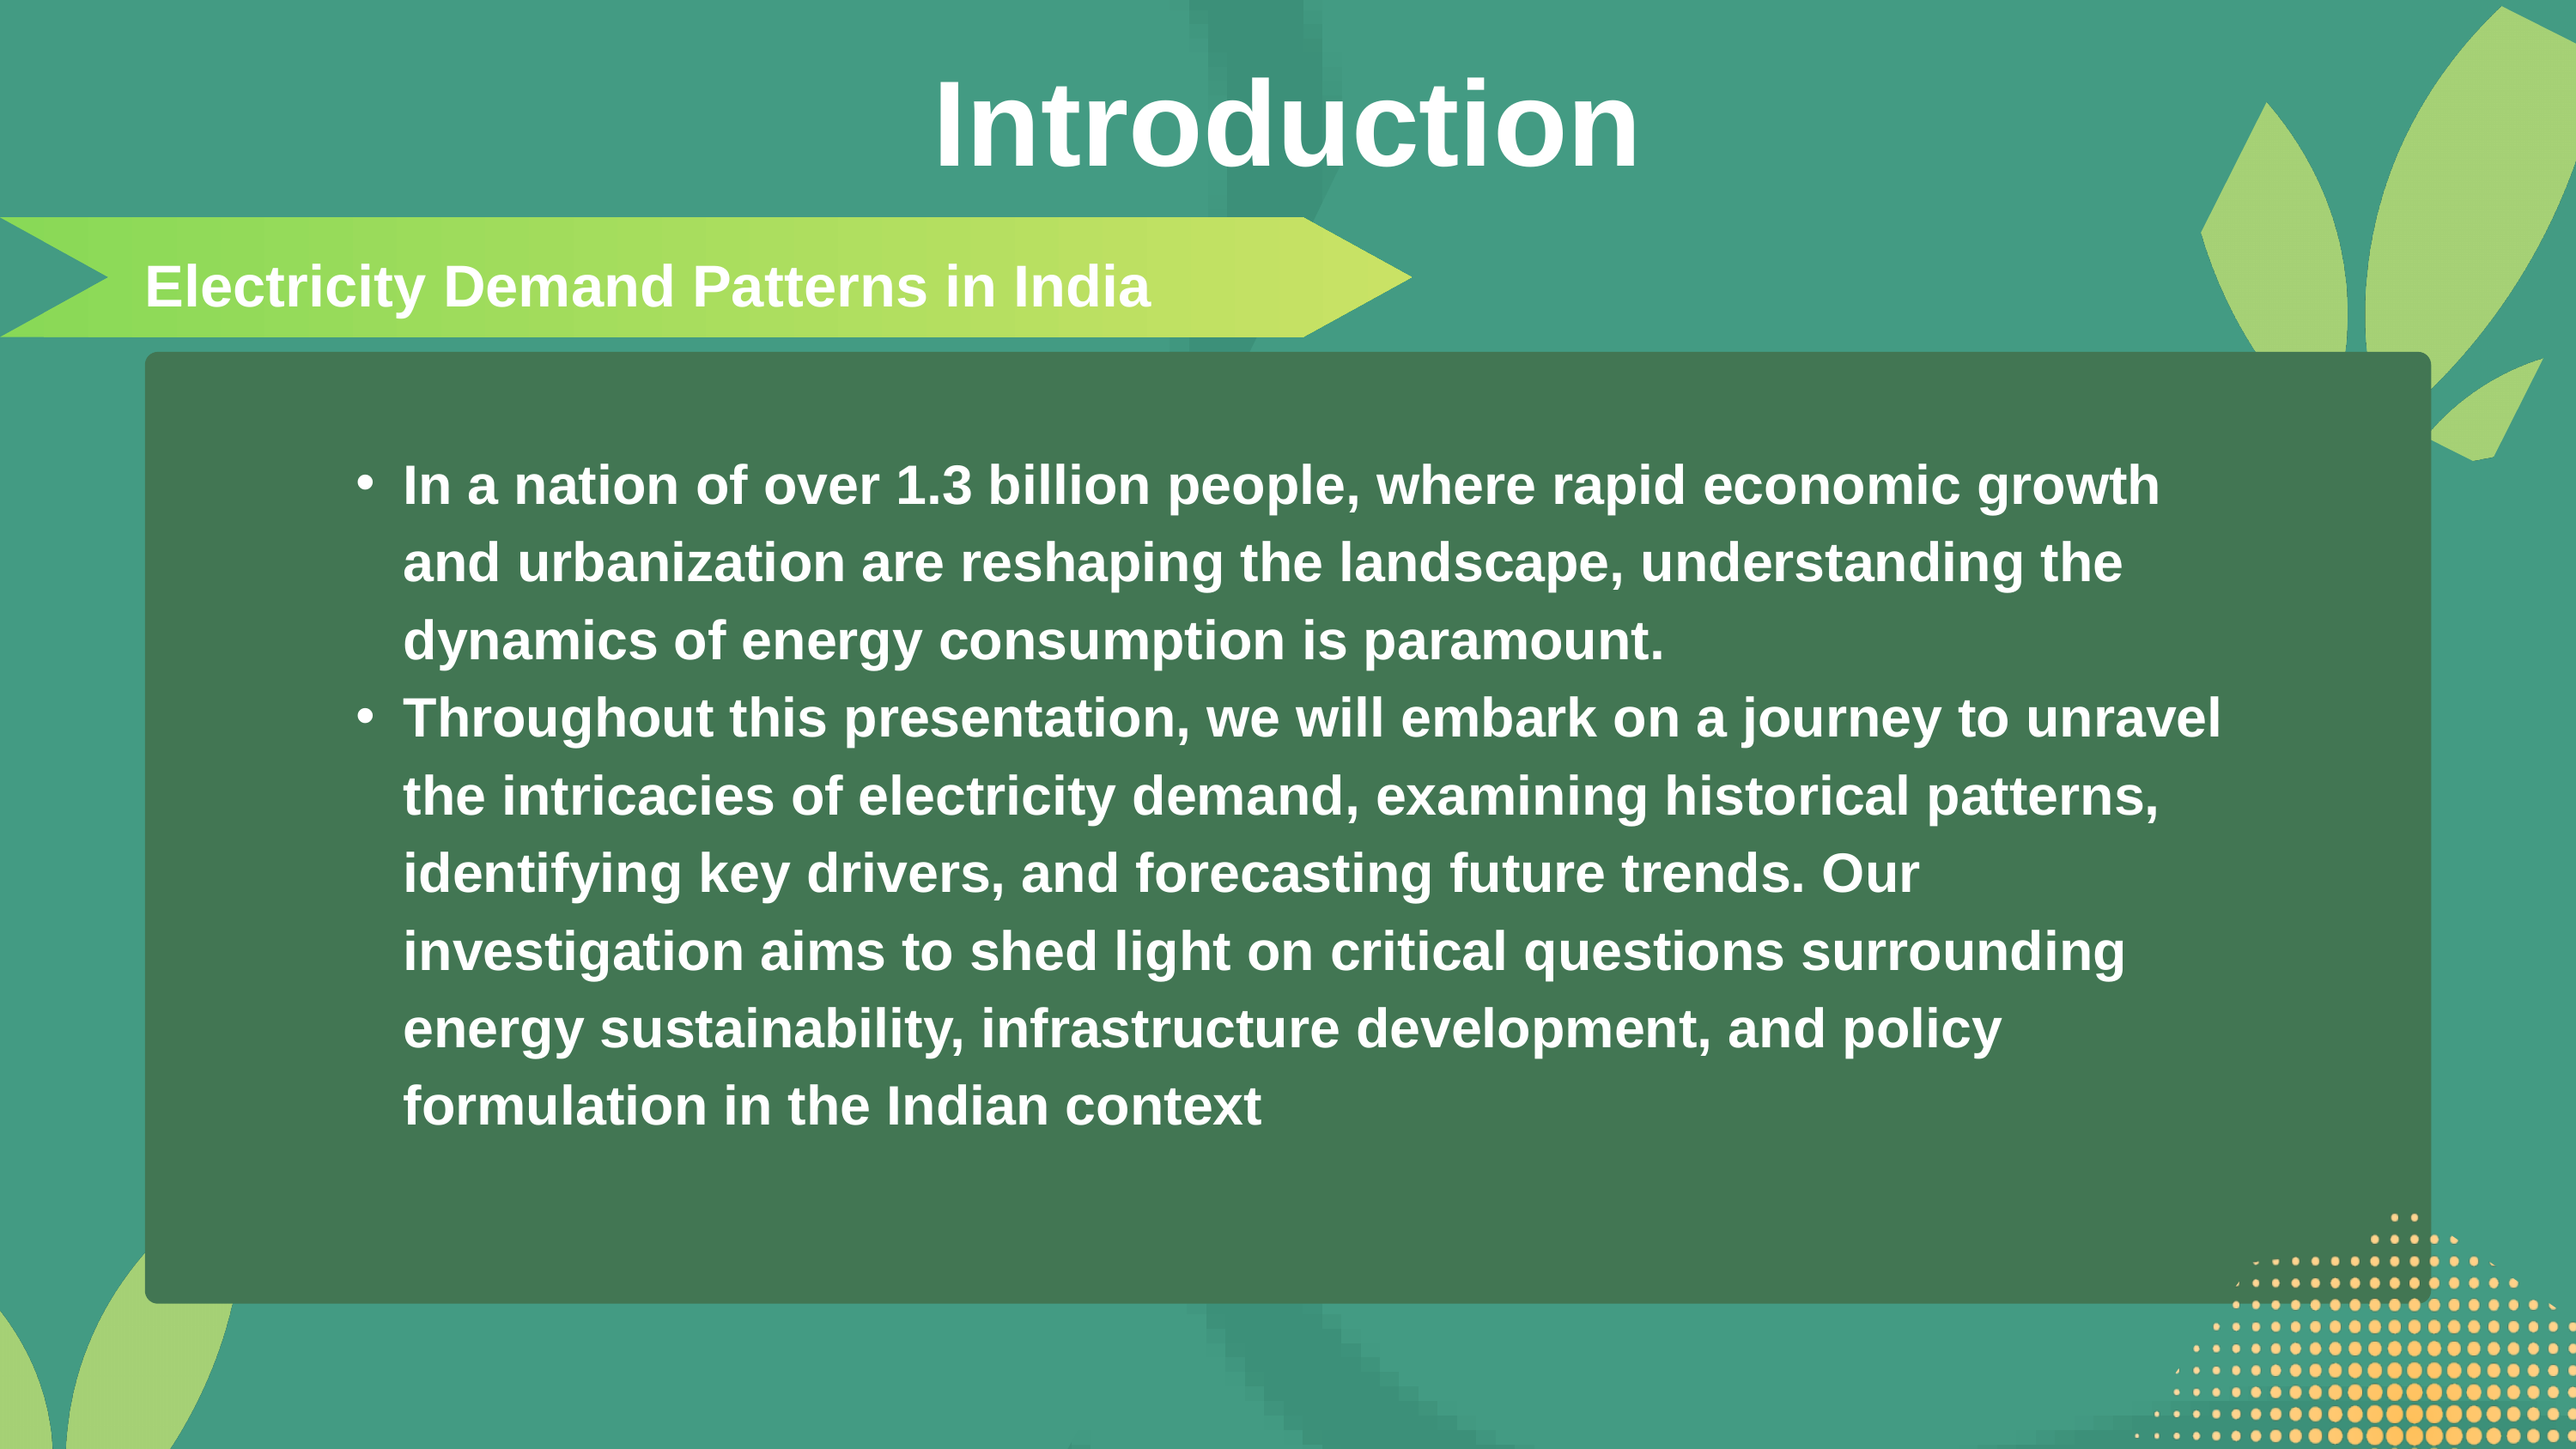

Introduction

Electricity Demand Patterns in India

In a nation of over 1.3 billion people, where rapid economic growth and urbanization are reshaping the landscape, understanding the dynamics of energy consumption is paramount.
Throughout this presentation, we will embark on a journey to unravel the intricacies of electricity demand, examining historical patterns, identifying key drivers, and forecasting future trends. Our investigation aims to shed light on critical questions surrounding energy sustainability, infrastructure development, and policy formulation in the Indian context